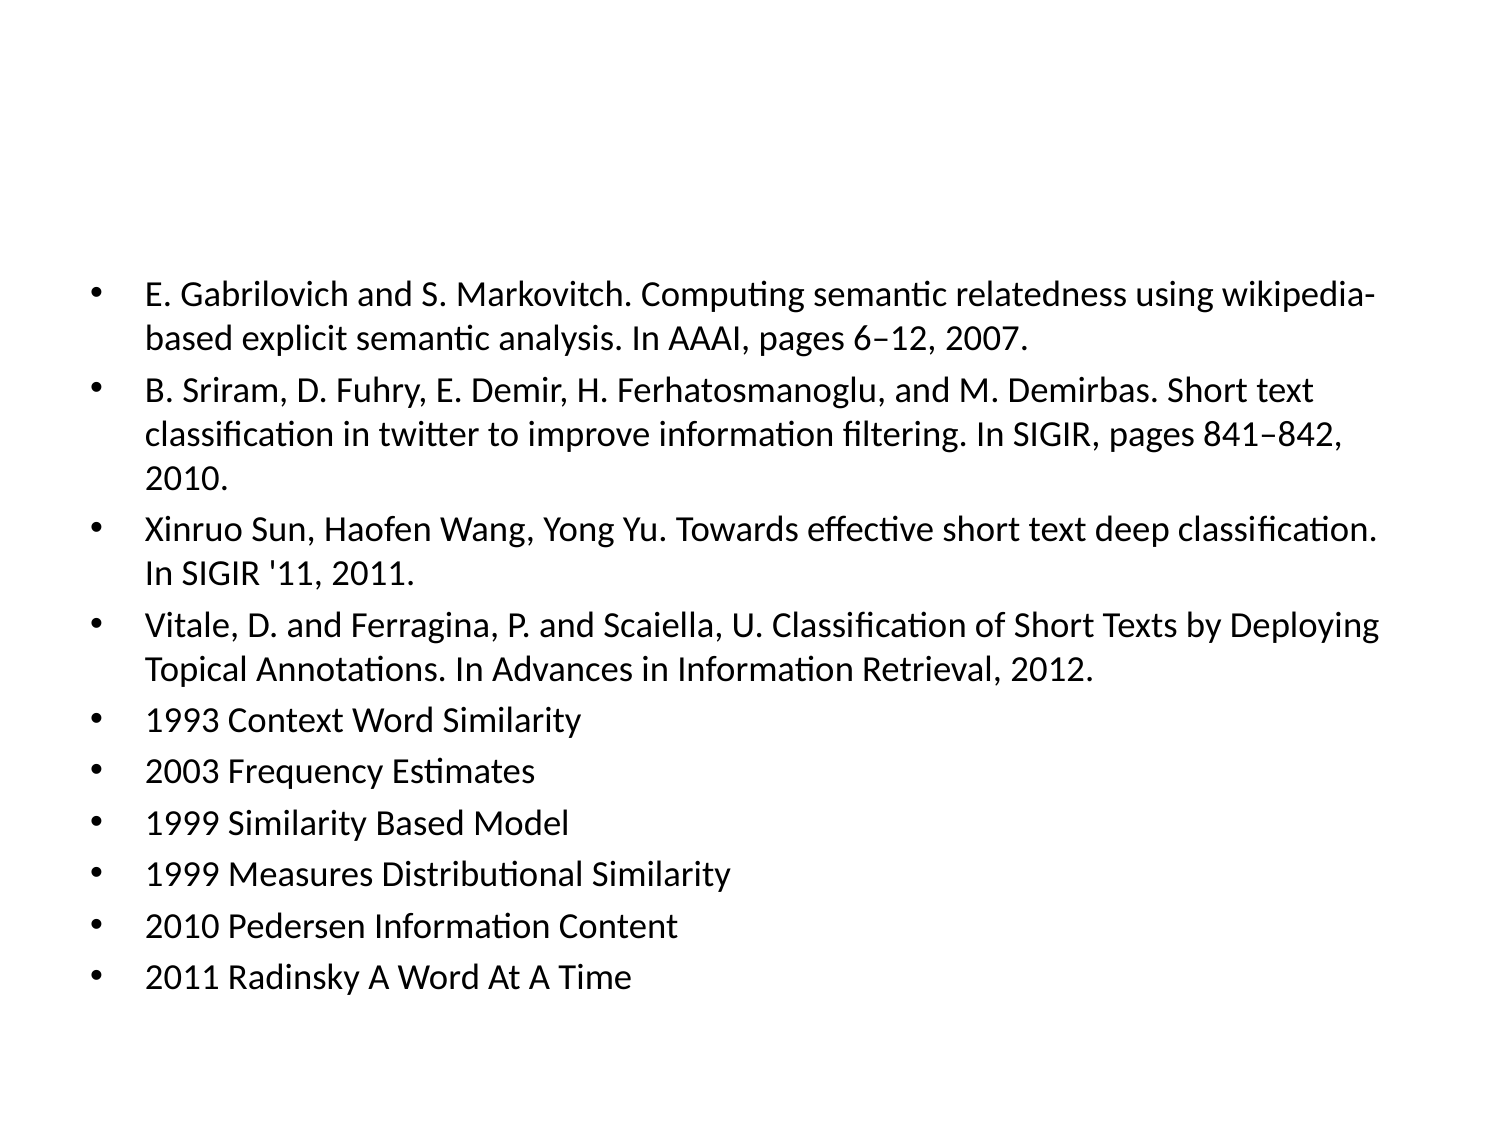

#
E. Gabrilovich and S. Markovitch. Computing semantic relatedness using wikipedia-based explicit semantic analysis. In AAAI, pages 6–12, 2007.
B. Sriram, D. Fuhry, E. Demir, H. Ferhatosmanoglu, and M. Demirbas. Short text classiﬁcation in twitter to improve information ﬁltering. In SIGIR, pages 841–842, 2010.
Xinruo Sun, Haofen Wang, Yong Yu. Towards effective short text deep classification. In SIGIR '11, 2011.
Vitale, D. and Ferragina, P. and Scaiella, U. Classification of Short Texts by Deploying Topical Annotations. In Advances in Information Retrieval, 2012.
1993 Context Word Similarity
2003 Frequency Estimates
1999 Similarity Based Model
1999 Measures Distributional Similarity
2010 Pedersen Information Content
2011 Radinsky A Word At A Time